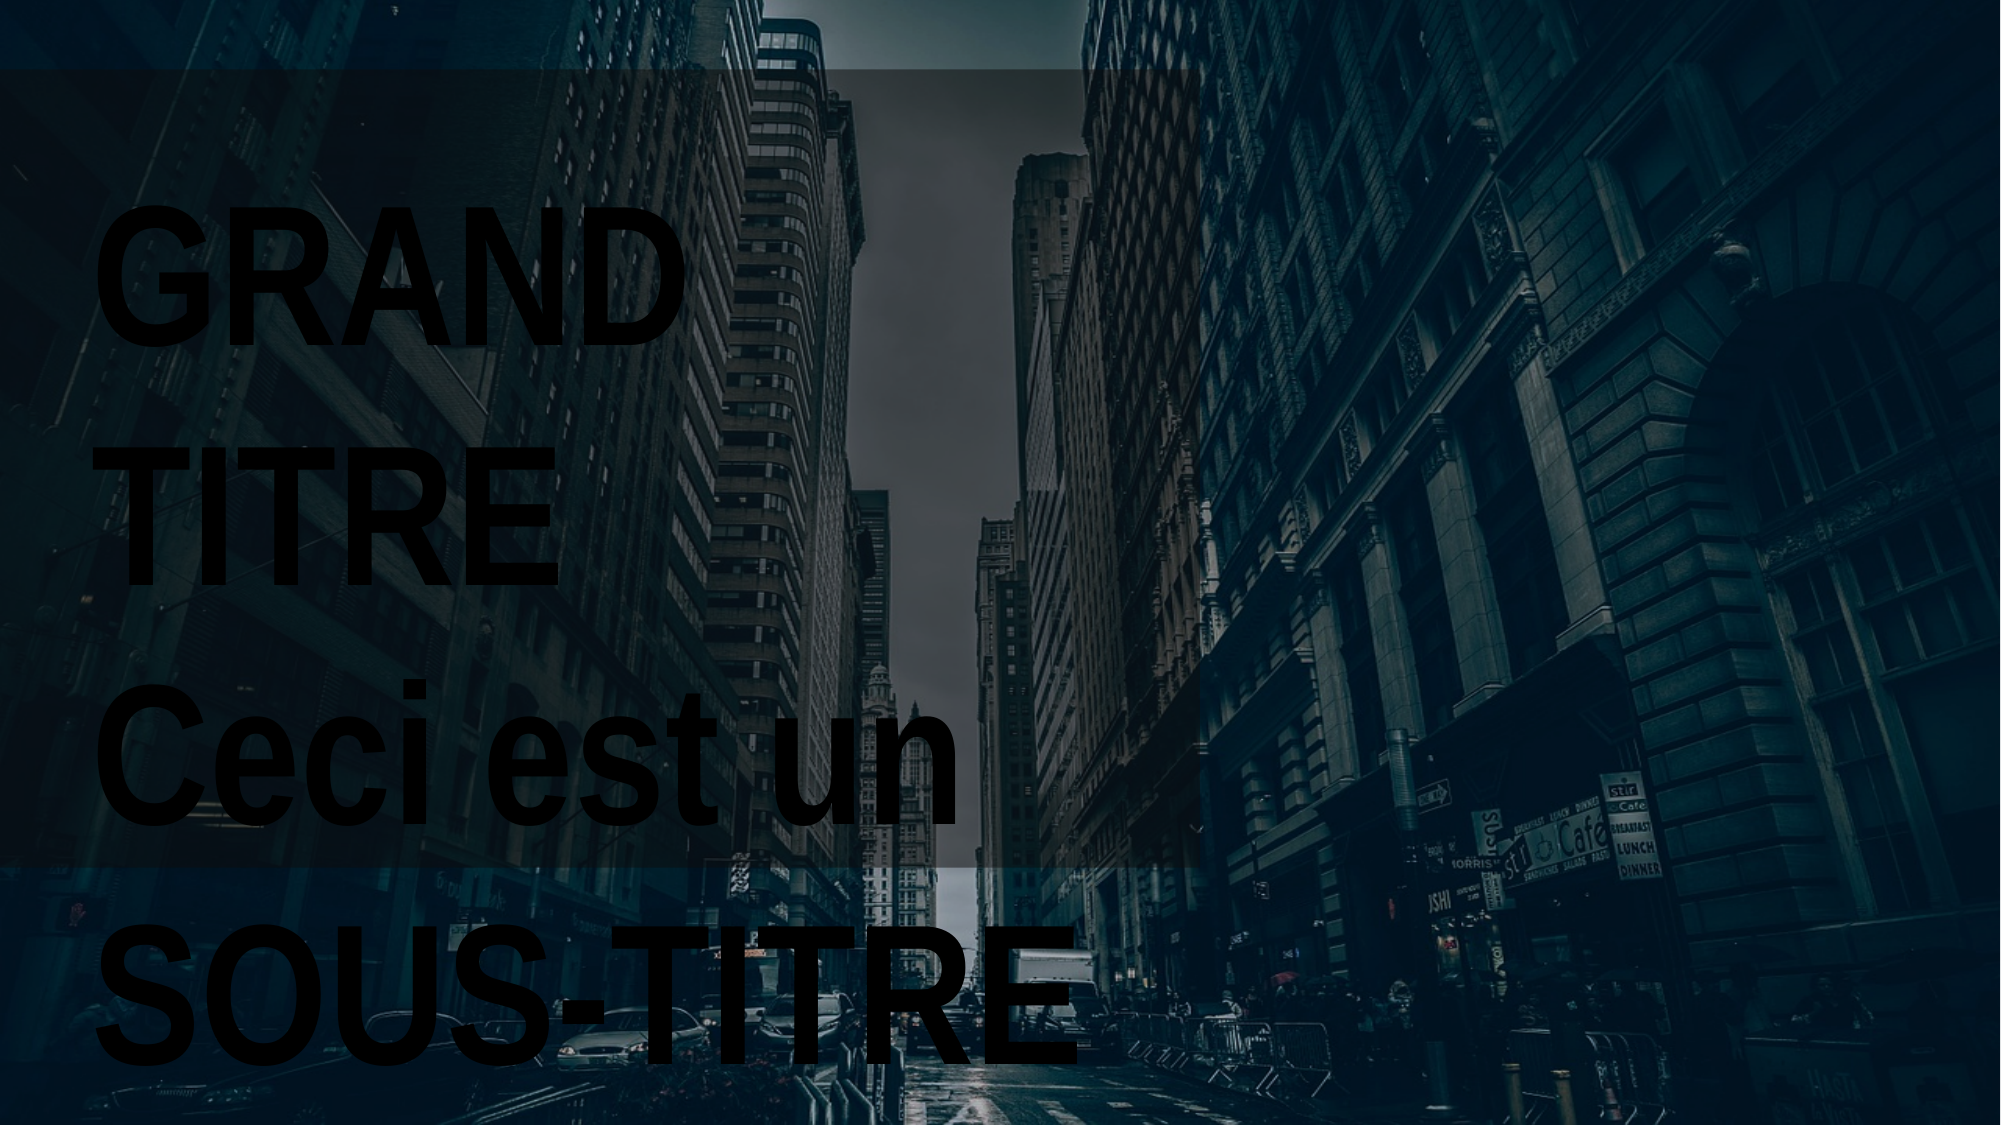

GRAND TITRE
Ceci est un SOUS-TITRE
SUR UN RECTANGLE TRANSPARENT À PLUS DE 50%